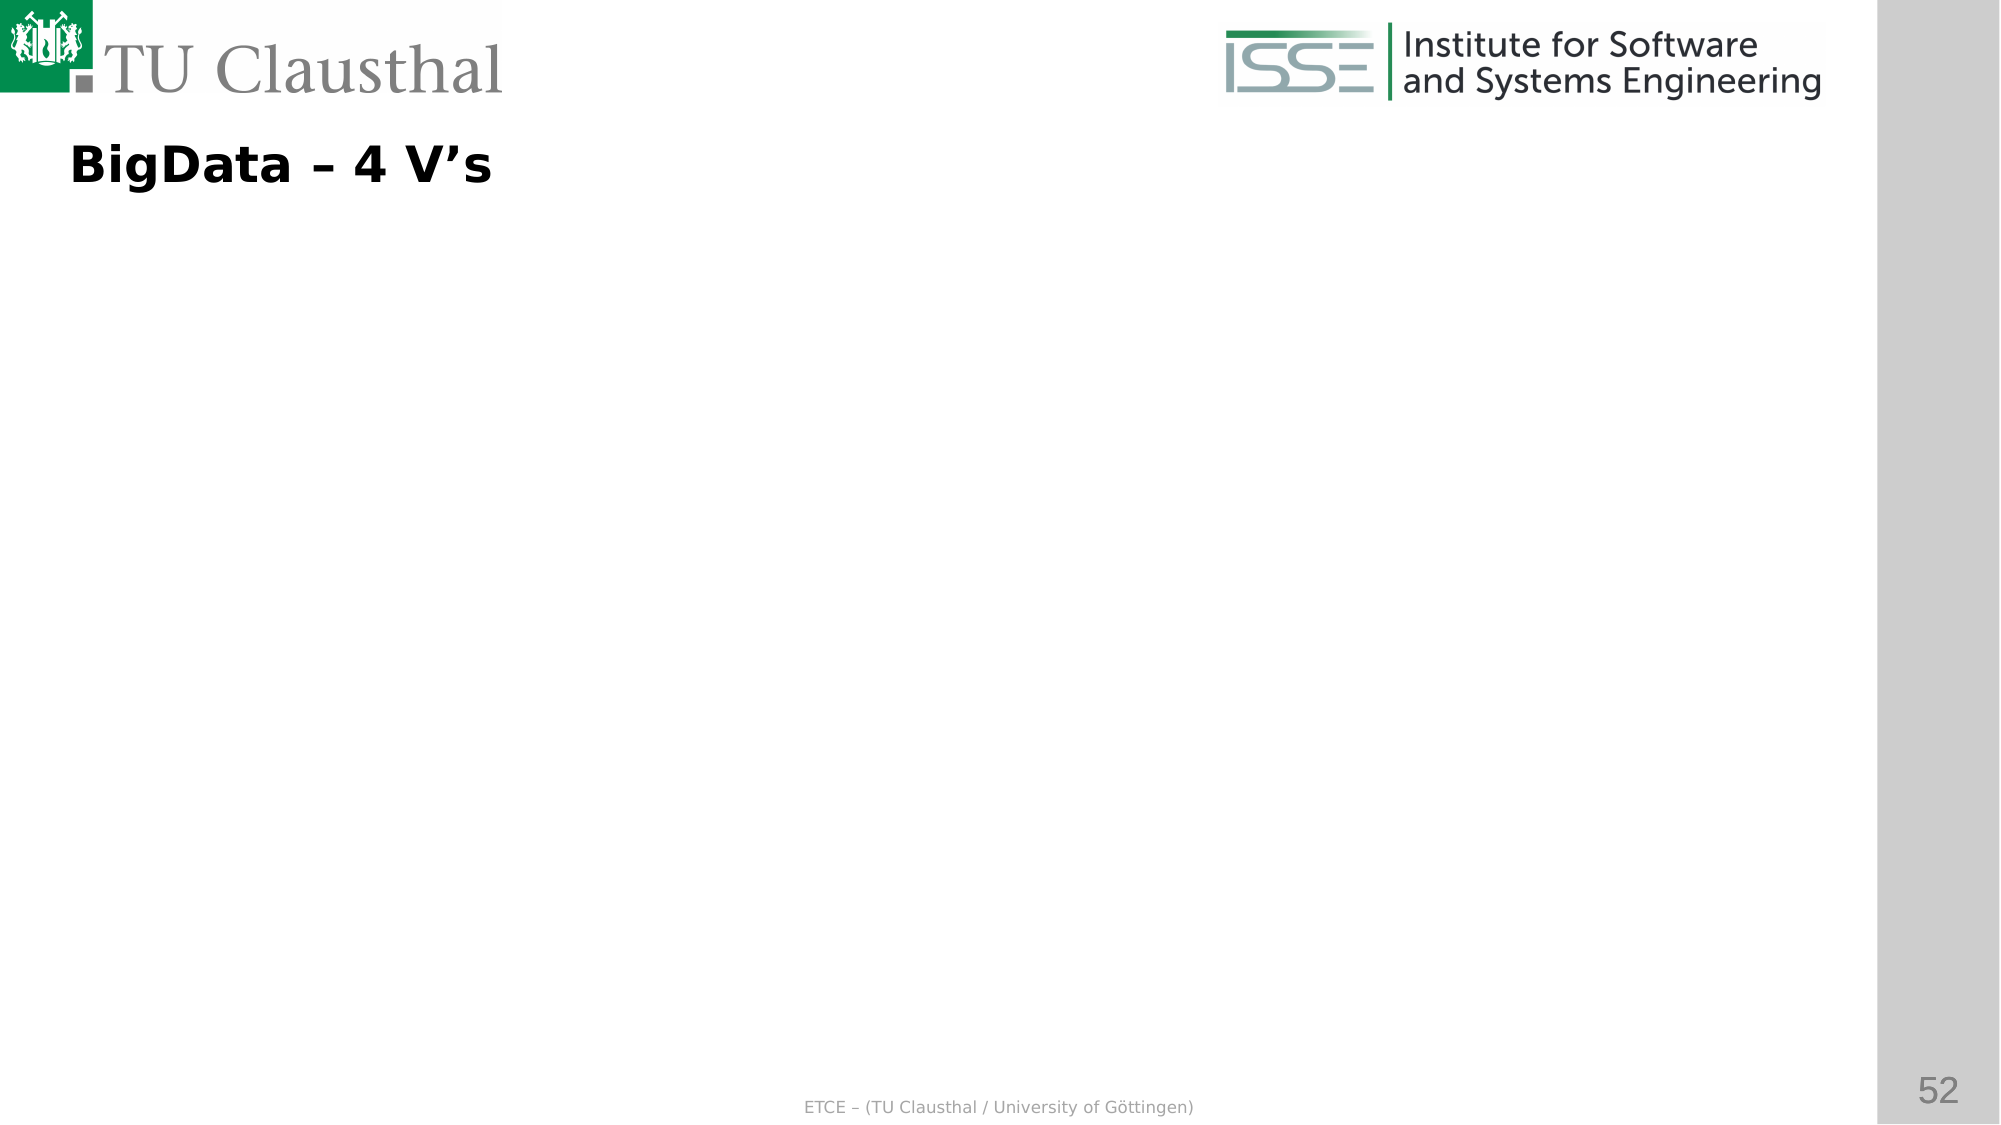

BigData – 4 V’s
Velocity
Variety
Veracity